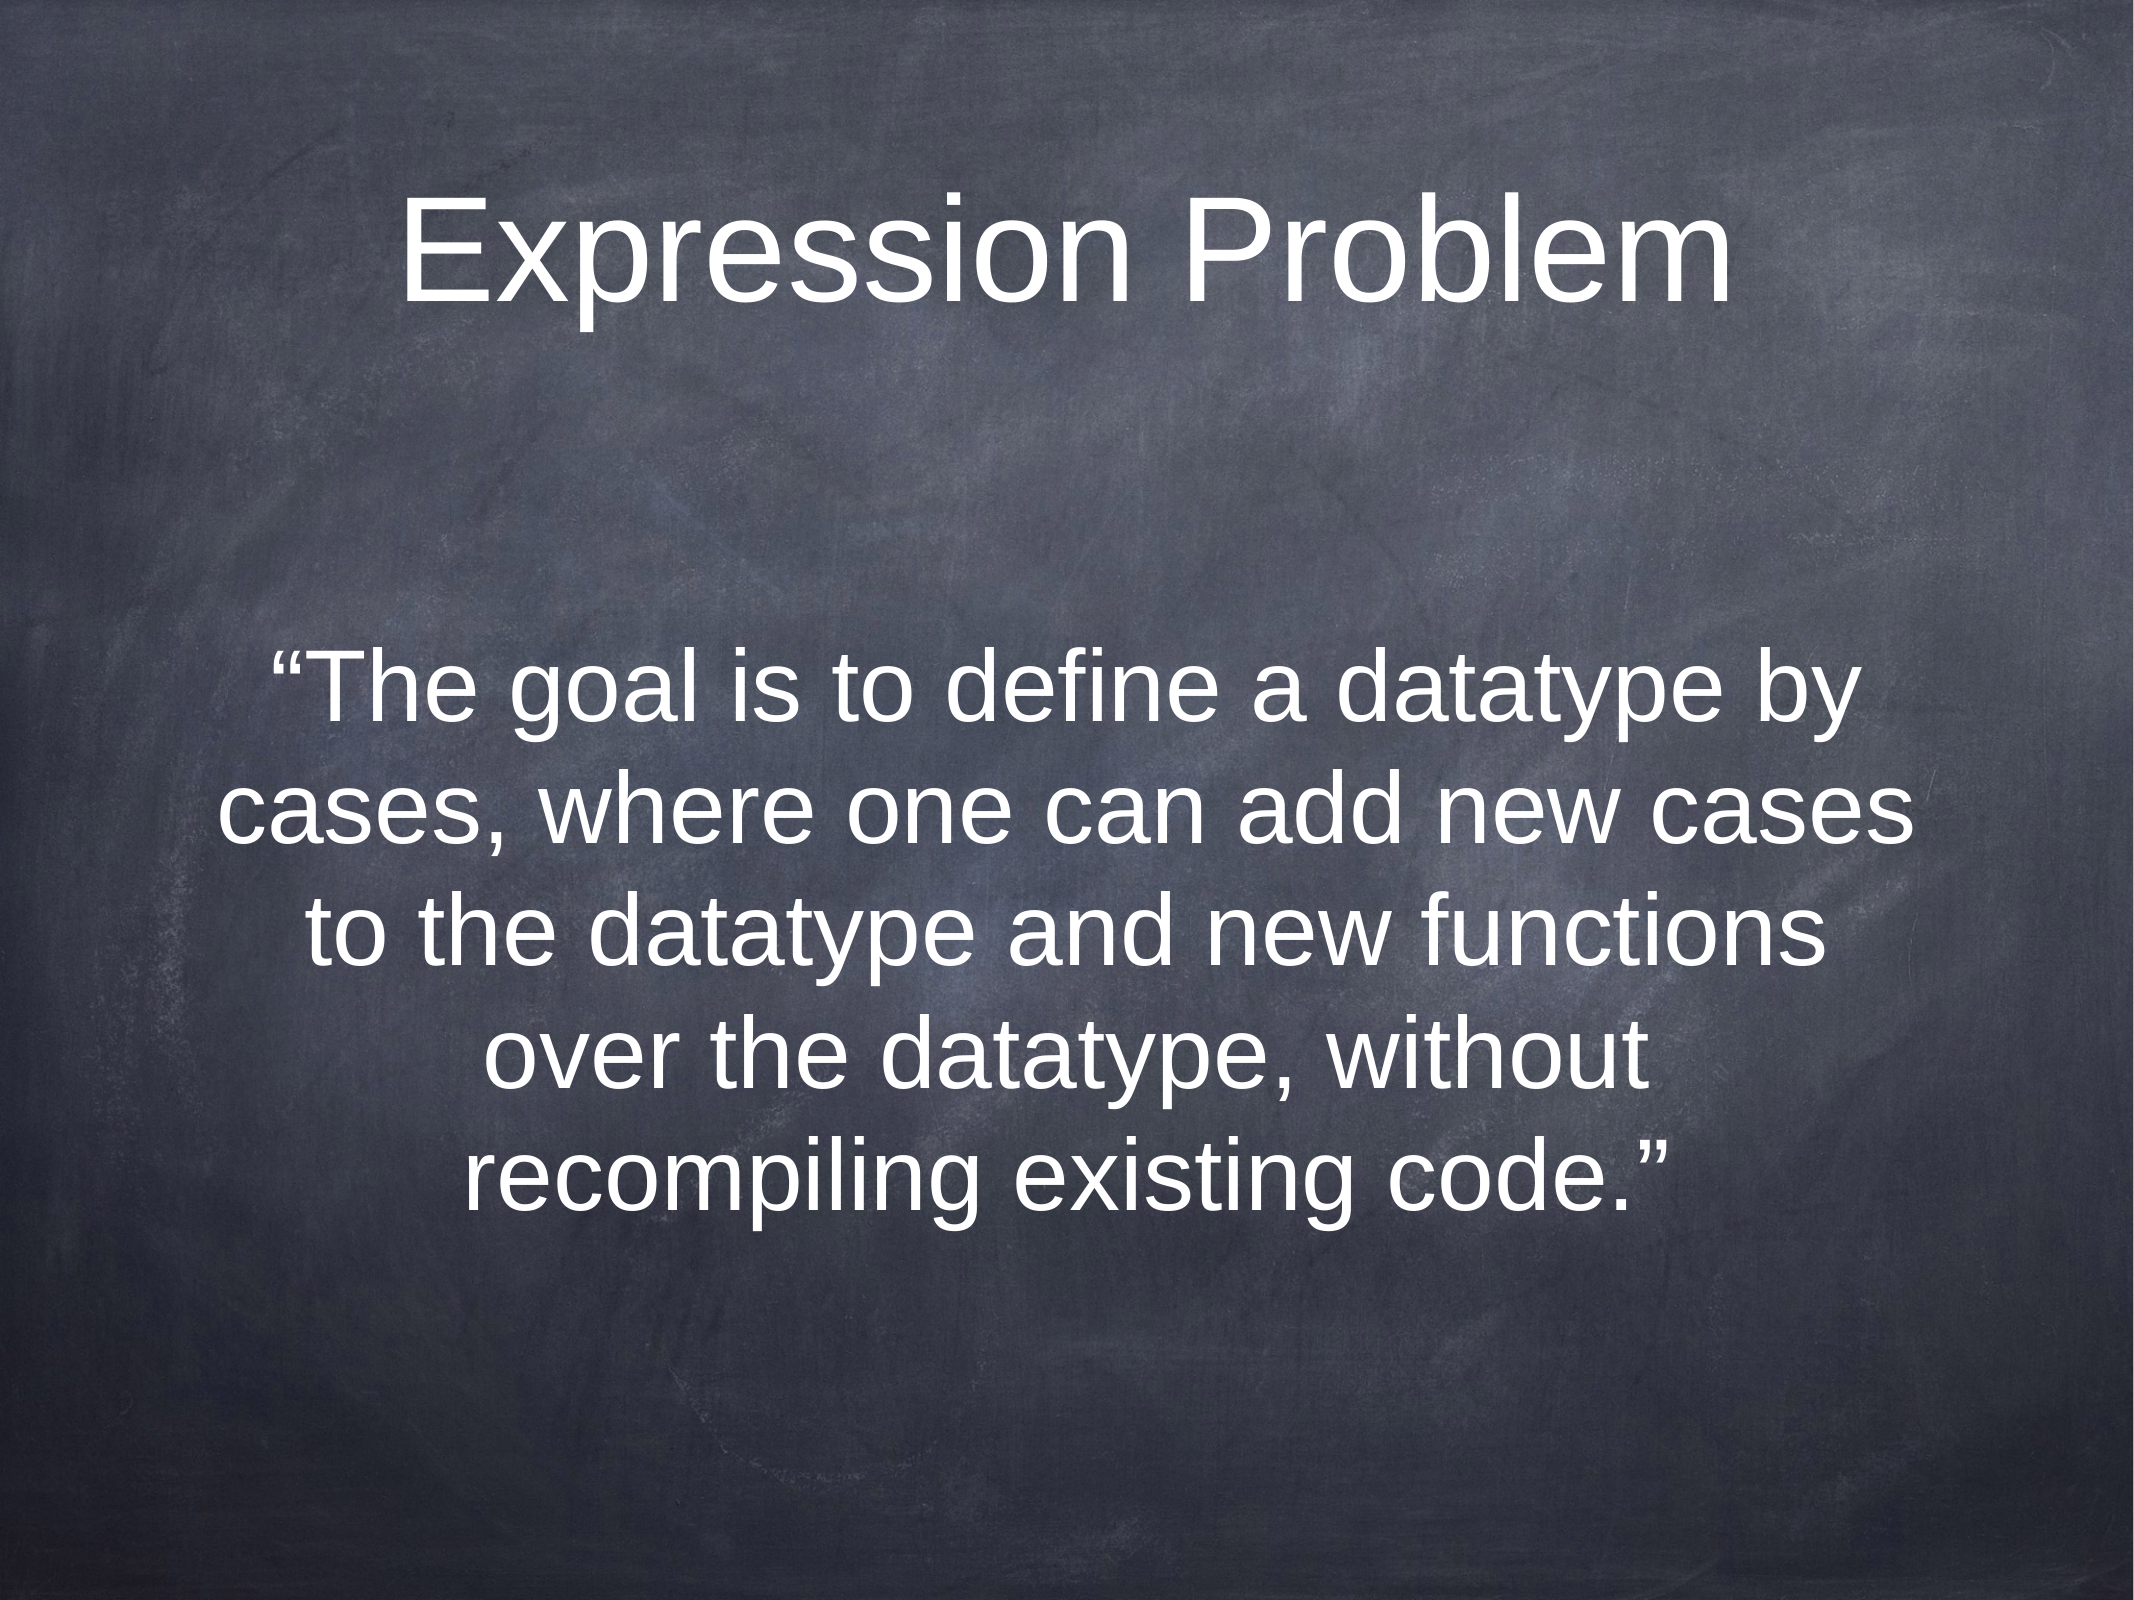

# Expression Problem
“The goal is to define a datatype by cases, where one can add new cases to the datatype and new functions over the datatype, without recompiling existing code.”